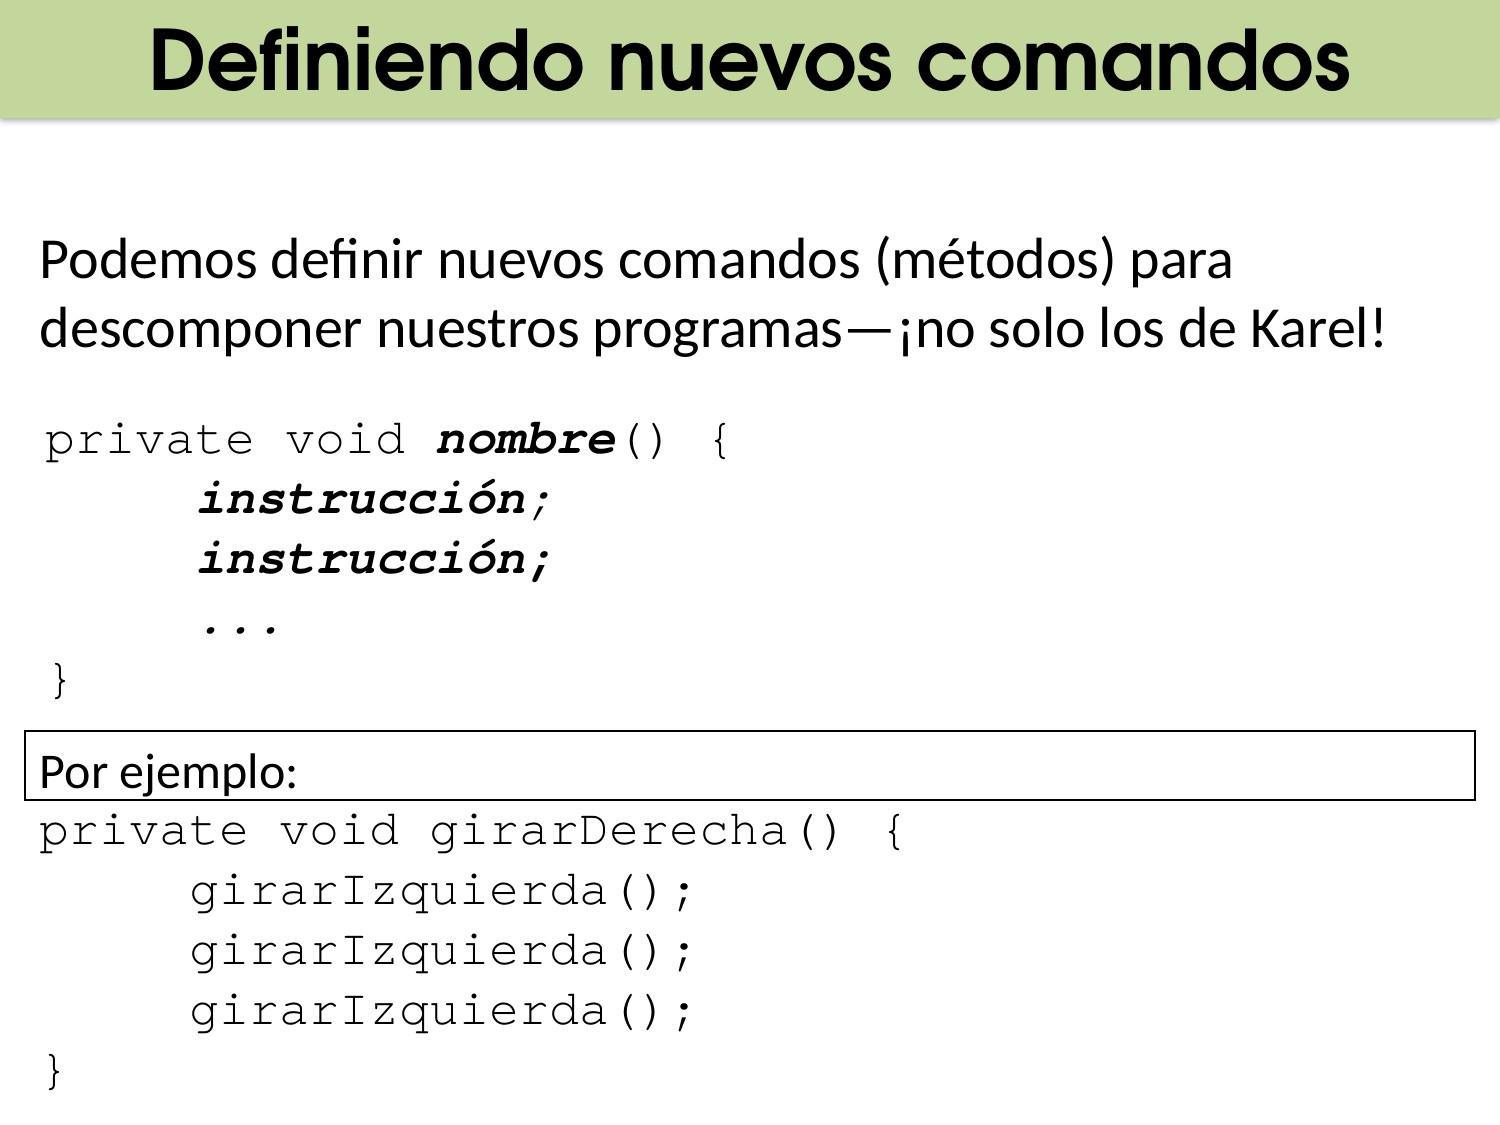

Definiendo nuevos comandos
Podemos definir nuevos comandos (métodos) para descomponer nuestros programas—¡no solo los de Karel!

private void nombre() {
	instrucción;
	instrucción;
	...
}

Por ejemplo:

private void girarDerecha() {
	girarIzquierda();
	girarIzquierda();
	girarIzquierda();
}